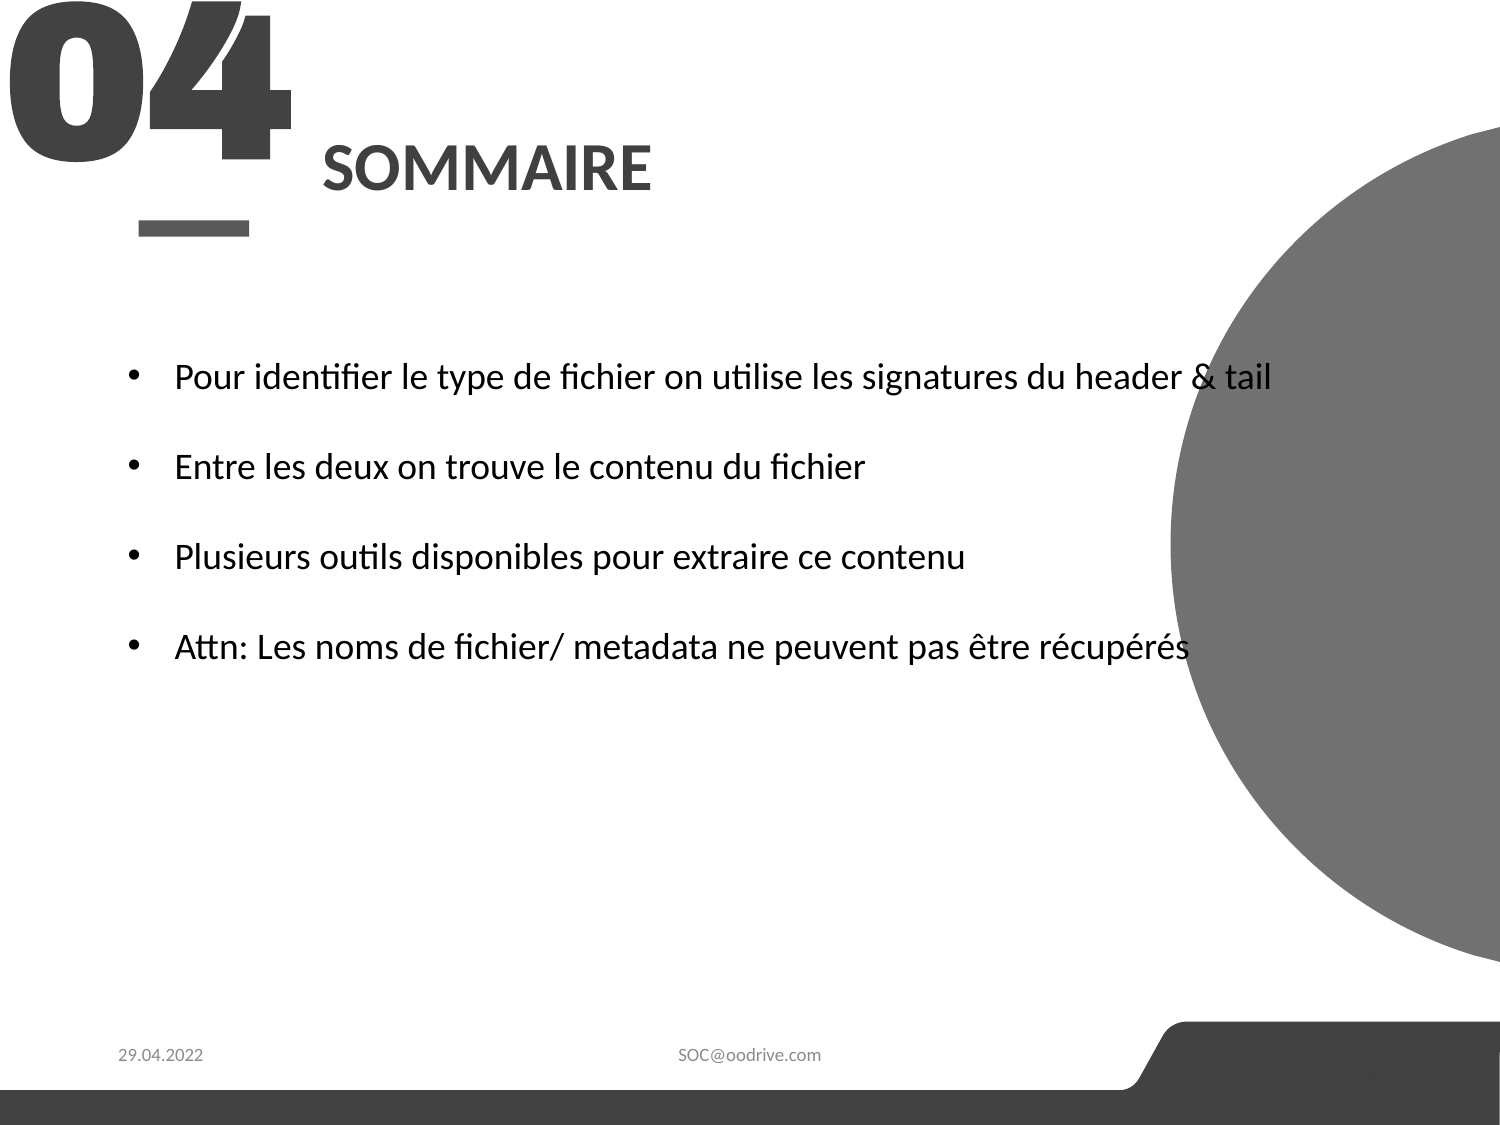

04
# sommaire

Pour identifier le type de fichier on utilise les signatures du header & tail

Entre les deux on trouve le contenu du fichier

Plusieurs outils disponibles pour extraire ce contenu

Attn: Les noms de fichier/ metadata ne peuvent pas être récupérés
29.04.2022
SOC@oodrive.com
46